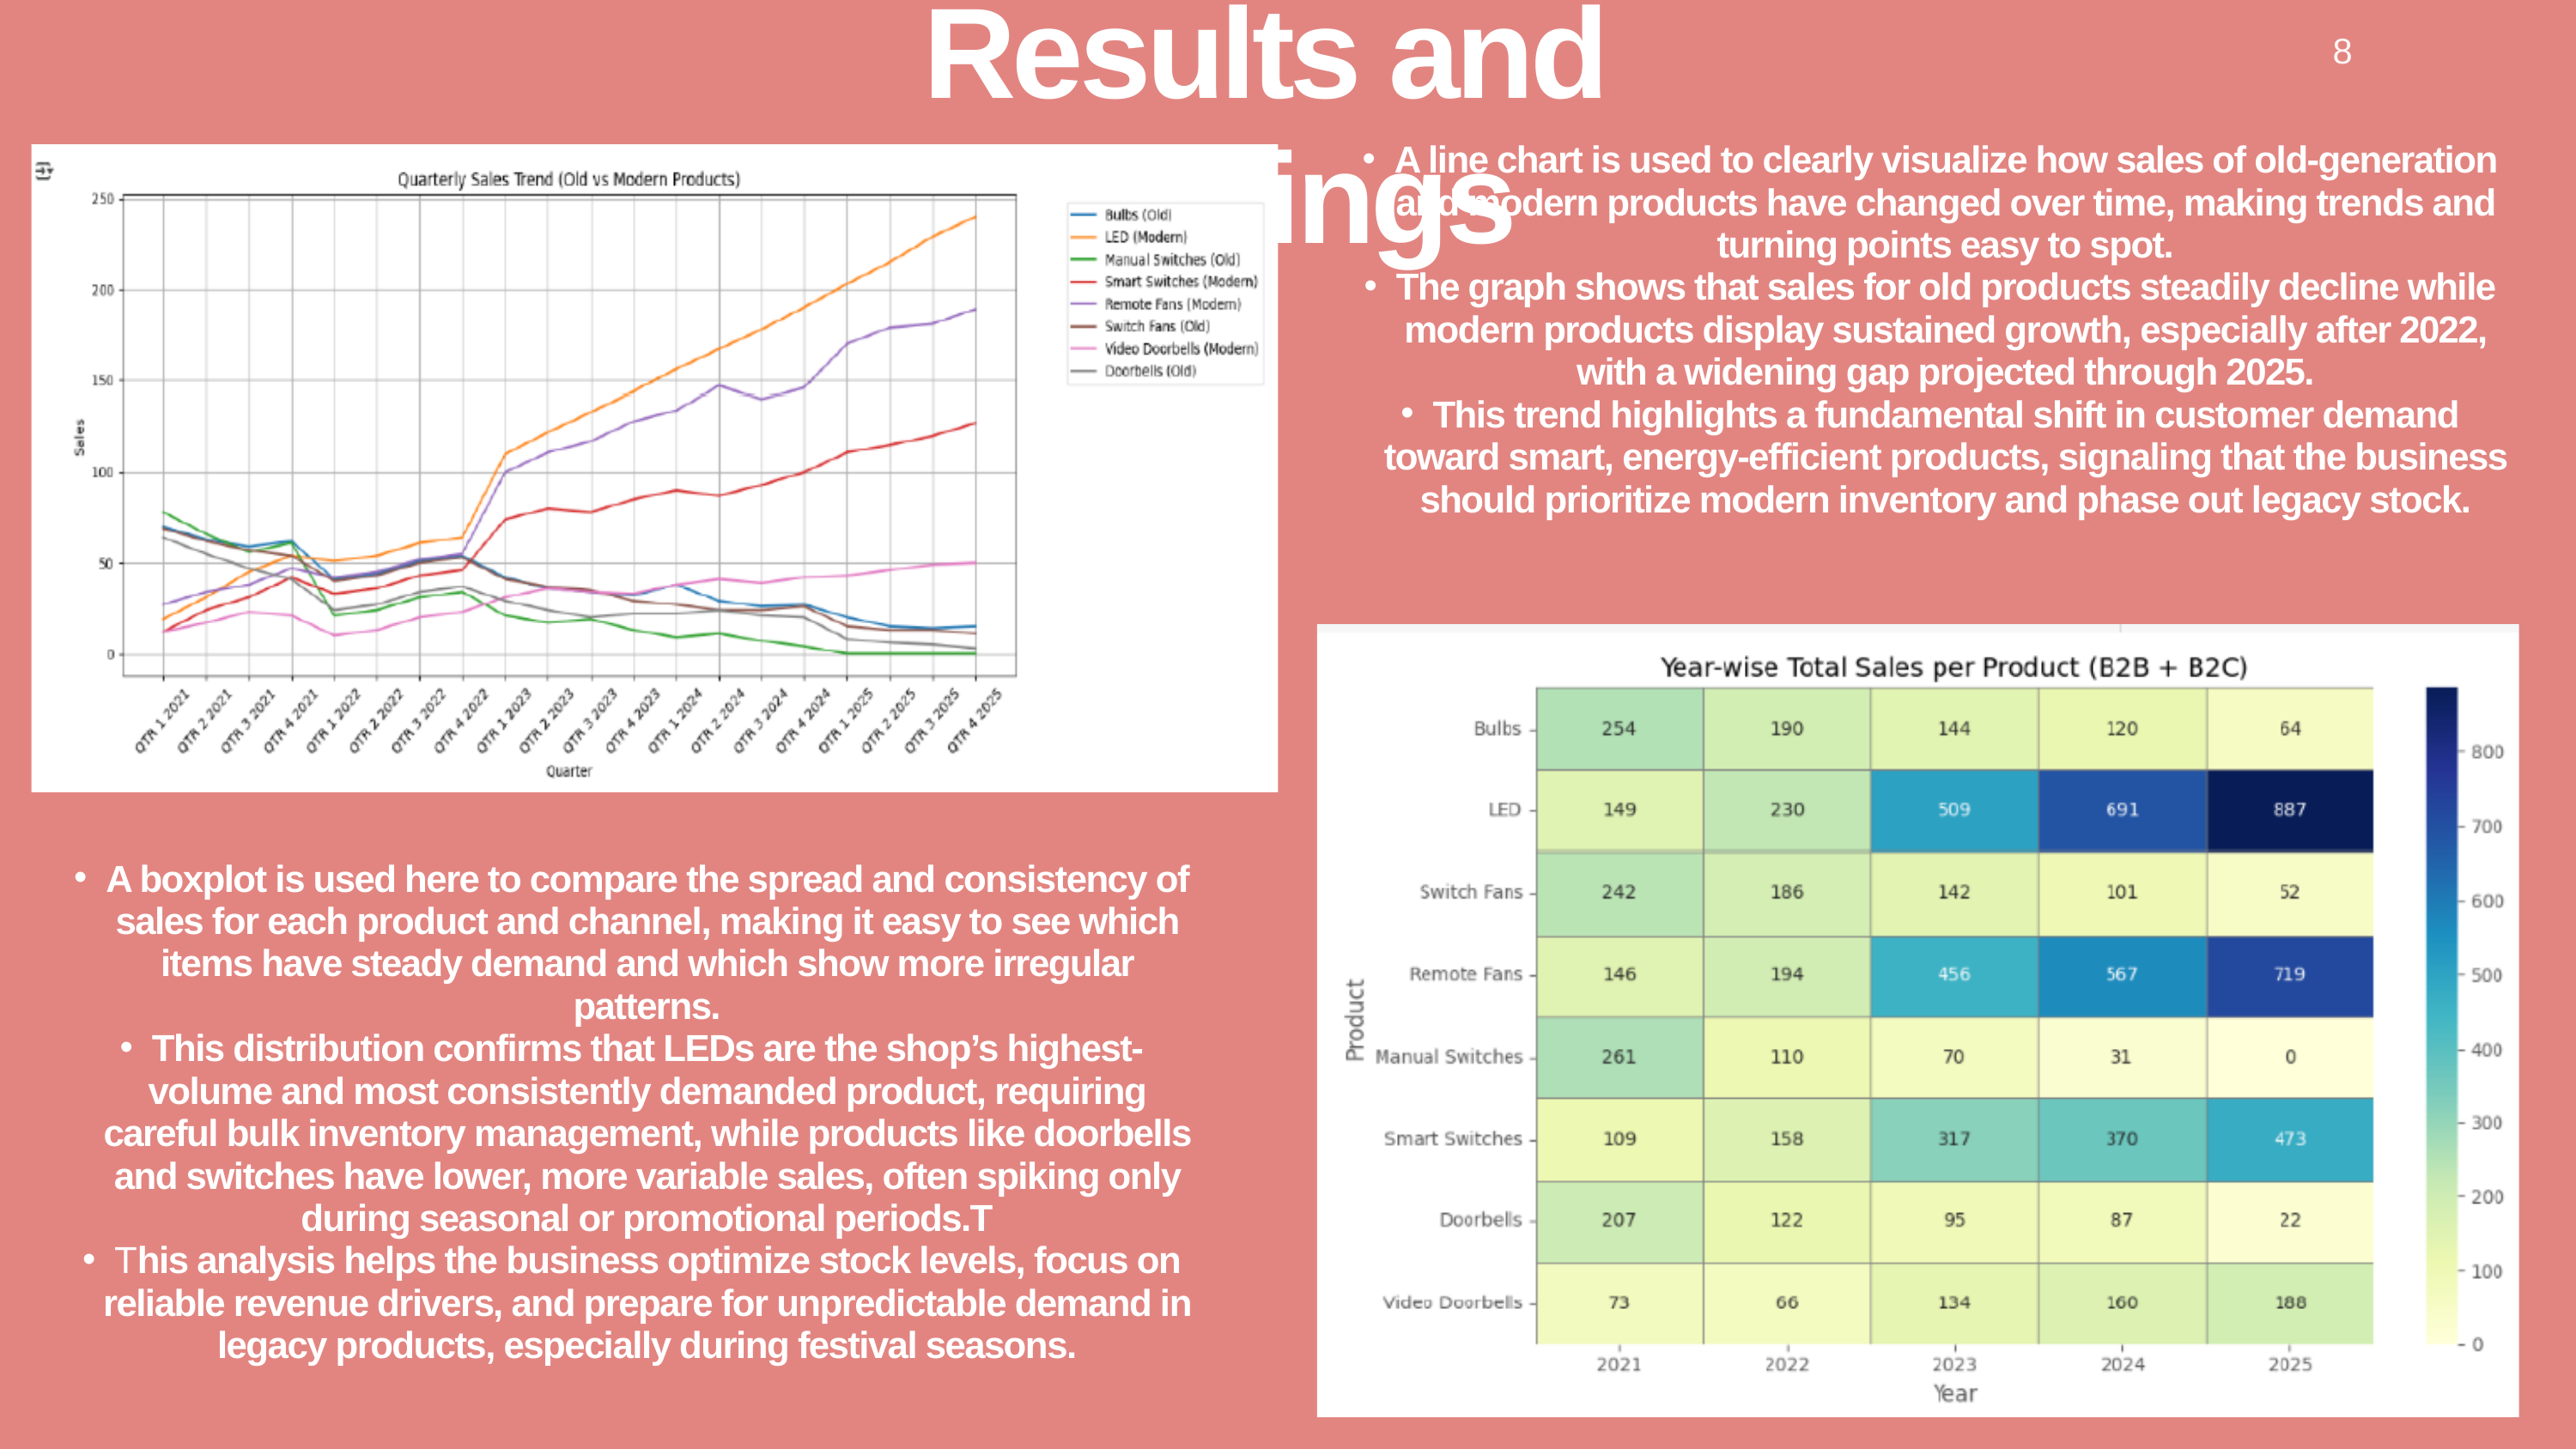

Results and Findings
8
A line chart is used to clearly visualize how sales of old-generation and modern products have changed over time, making trends and turning points easy to spot.
The graph shows that sales for old products steadily decline while modern products display sustained growth, especially after 2022, with a widening gap projected through 2025.
This trend highlights a fundamental shift in customer demand toward smart, energy-efficient products, signaling that the business should prioritize modern inventory and phase out legacy stock.

A boxplot is used here to compare the spread and consistency of sales for each product and channel, making it easy to see which items have steady demand and which show more irregular patterns.
This distribution confirms that LEDs are the shop’s highest-volume and most consistently demanded product, requiring careful bulk inventory management, while products like doorbells and switches have lower, more variable sales, often spiking only during seasonal or promotional periods.T
This analysis helps the business optimize stock levels, focus on reliable revenue drivers, and prepare for unpredictable demand in legacy products, especially during festival seasons.